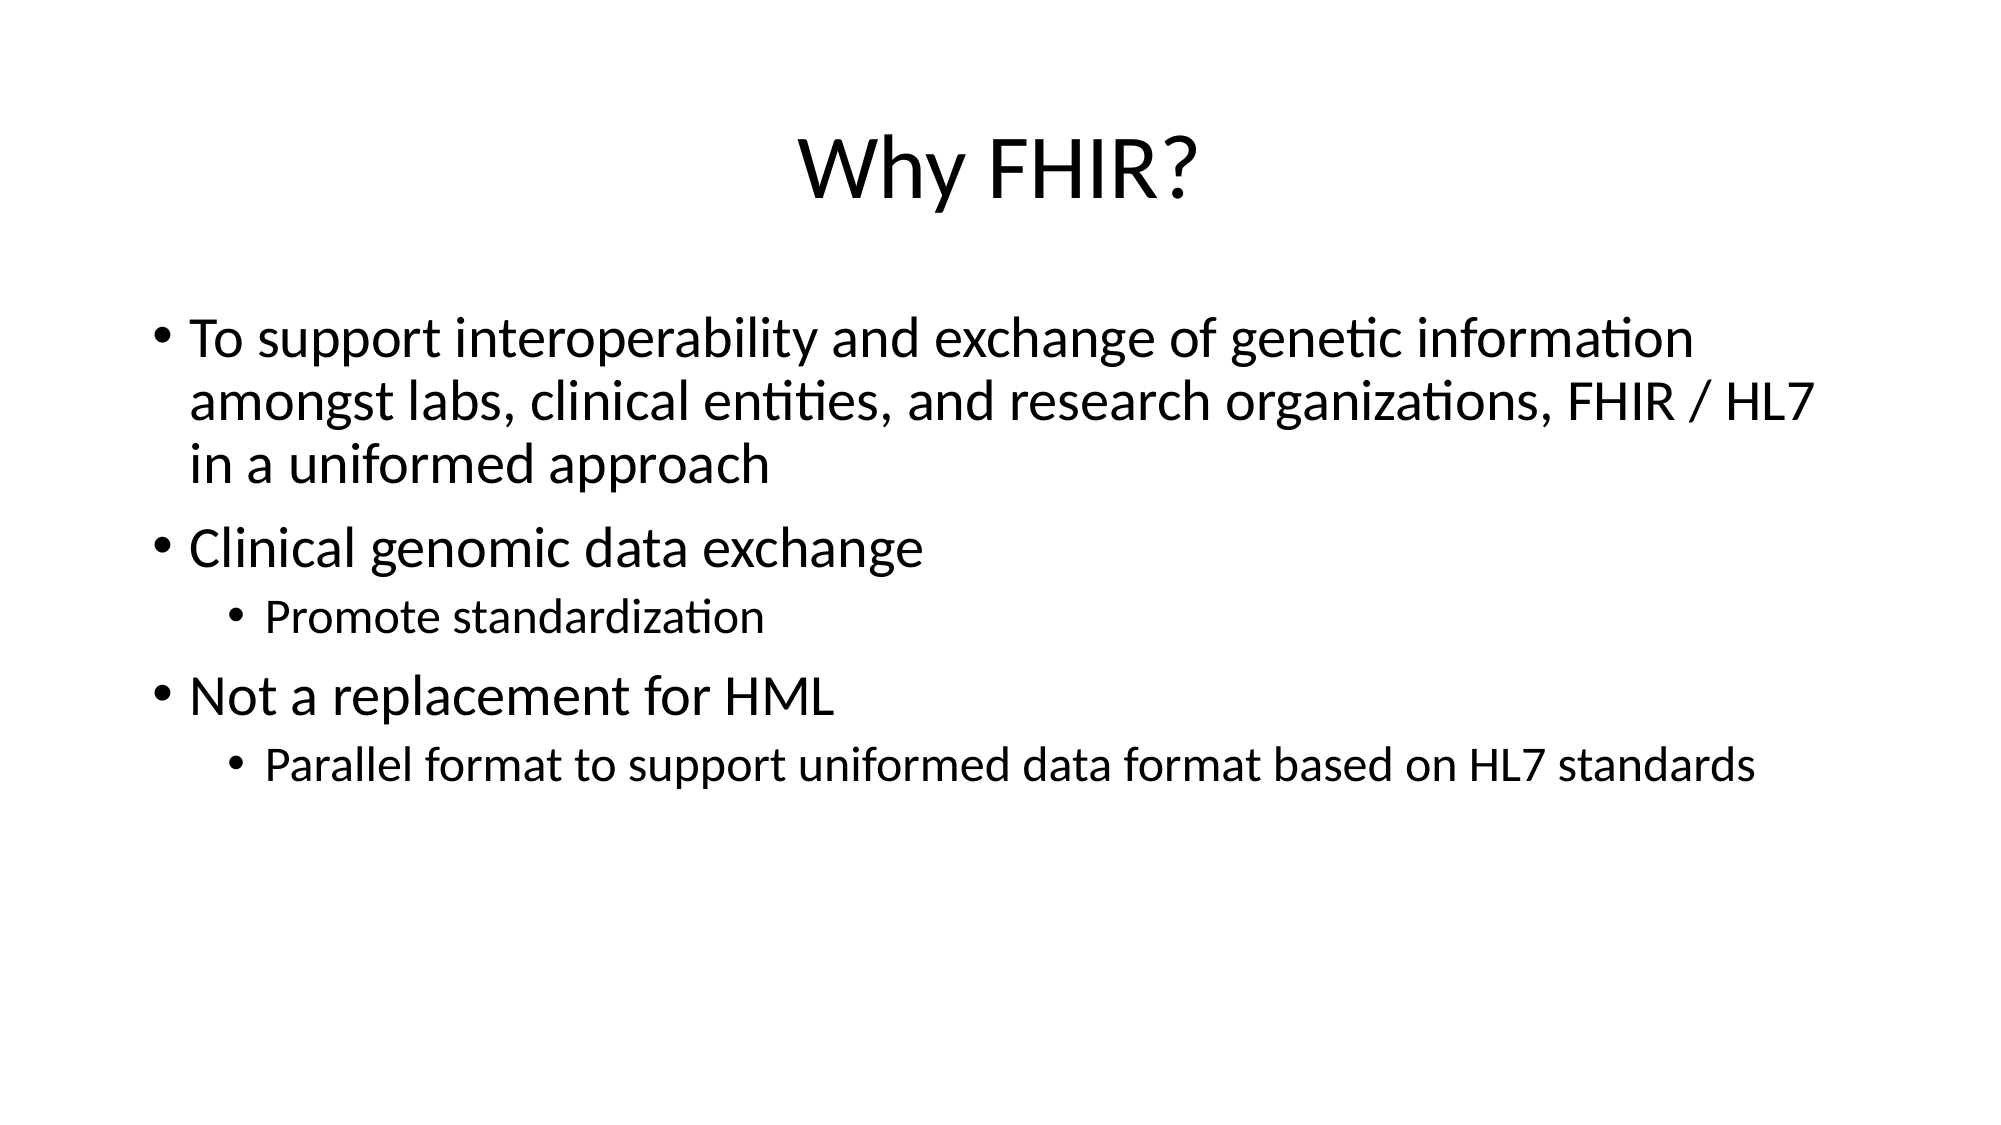

# Why FHIR?
To support interoperability and exchange of genetic information amongst labs, clinical entities, and research organizations, FHIR / HL7 in a uniformed approach
Clinical genomic data exchange
Promote standardization
Not a replacement for HML
Parallel format to support uniformed data format based on HL7 standards